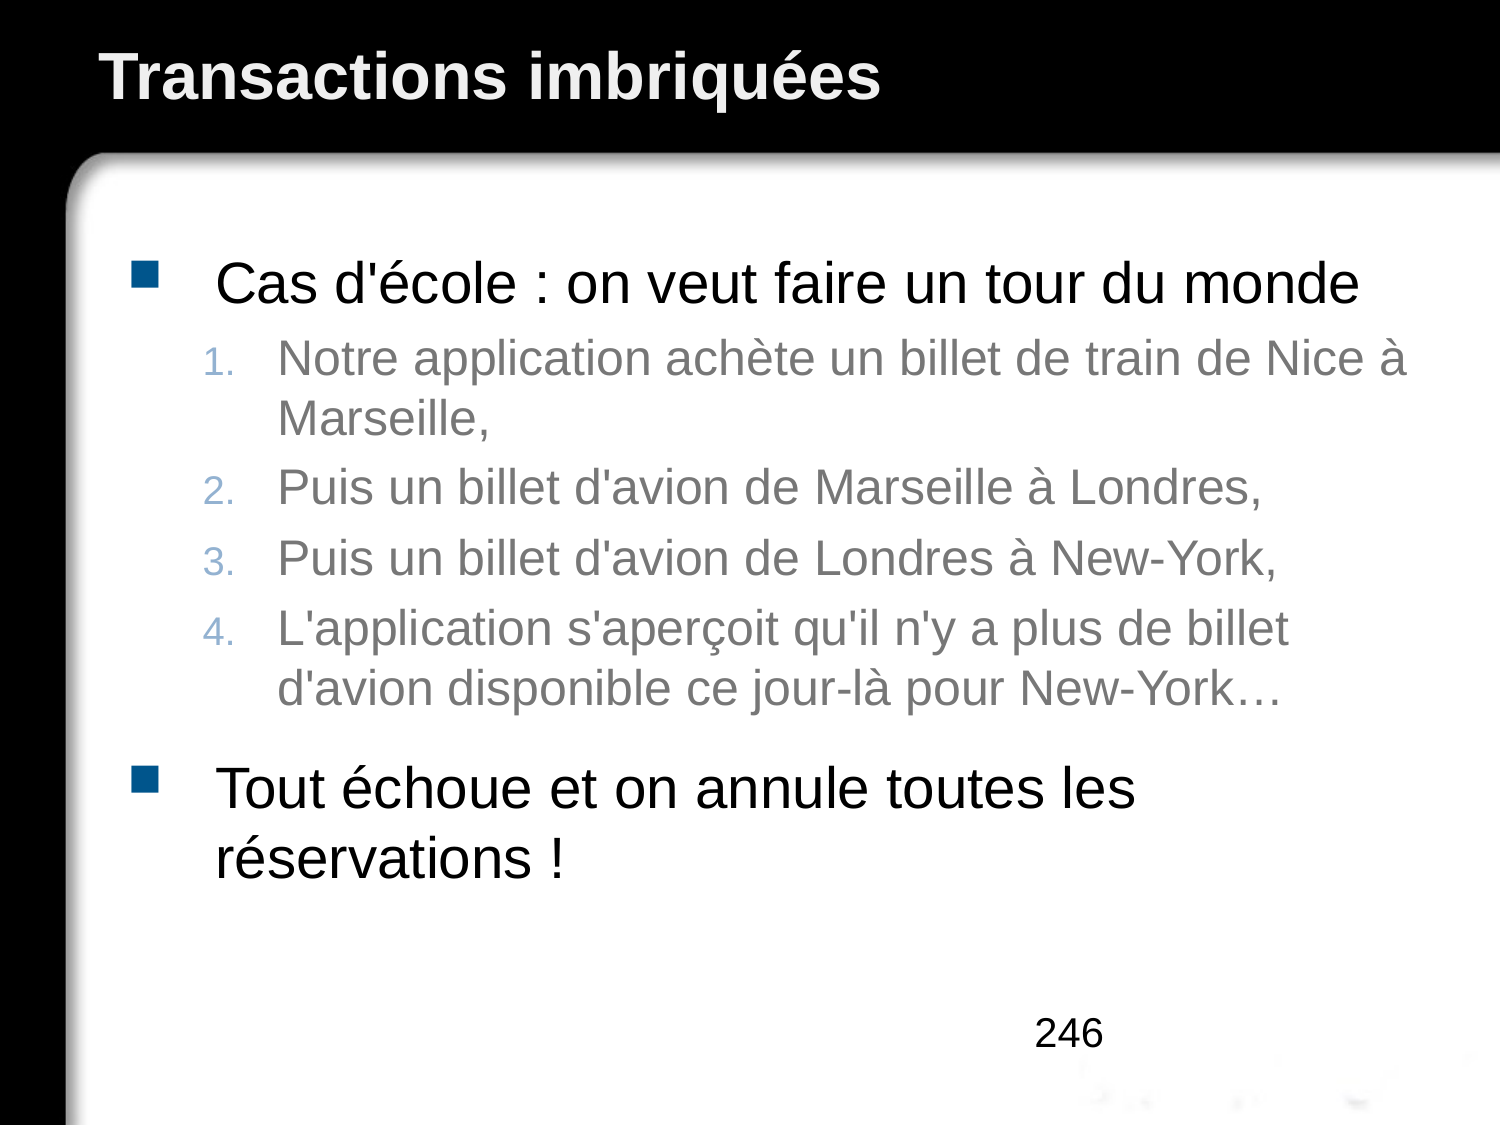

# Transactions imbriquées
Cas d'école : on veut faire un tour du monde
Notre application achète un billet de train de Nice à Marseille,
Puis un billet d'avion de Marseille à Londres,
Puis un billet d'avion de Londres à New-York,
L'application s'aperçoit qu'il n'y a plus de billet d'avion disponible ce jour-là pour New-York…
Tout échoue et on annule toutes les réservations !